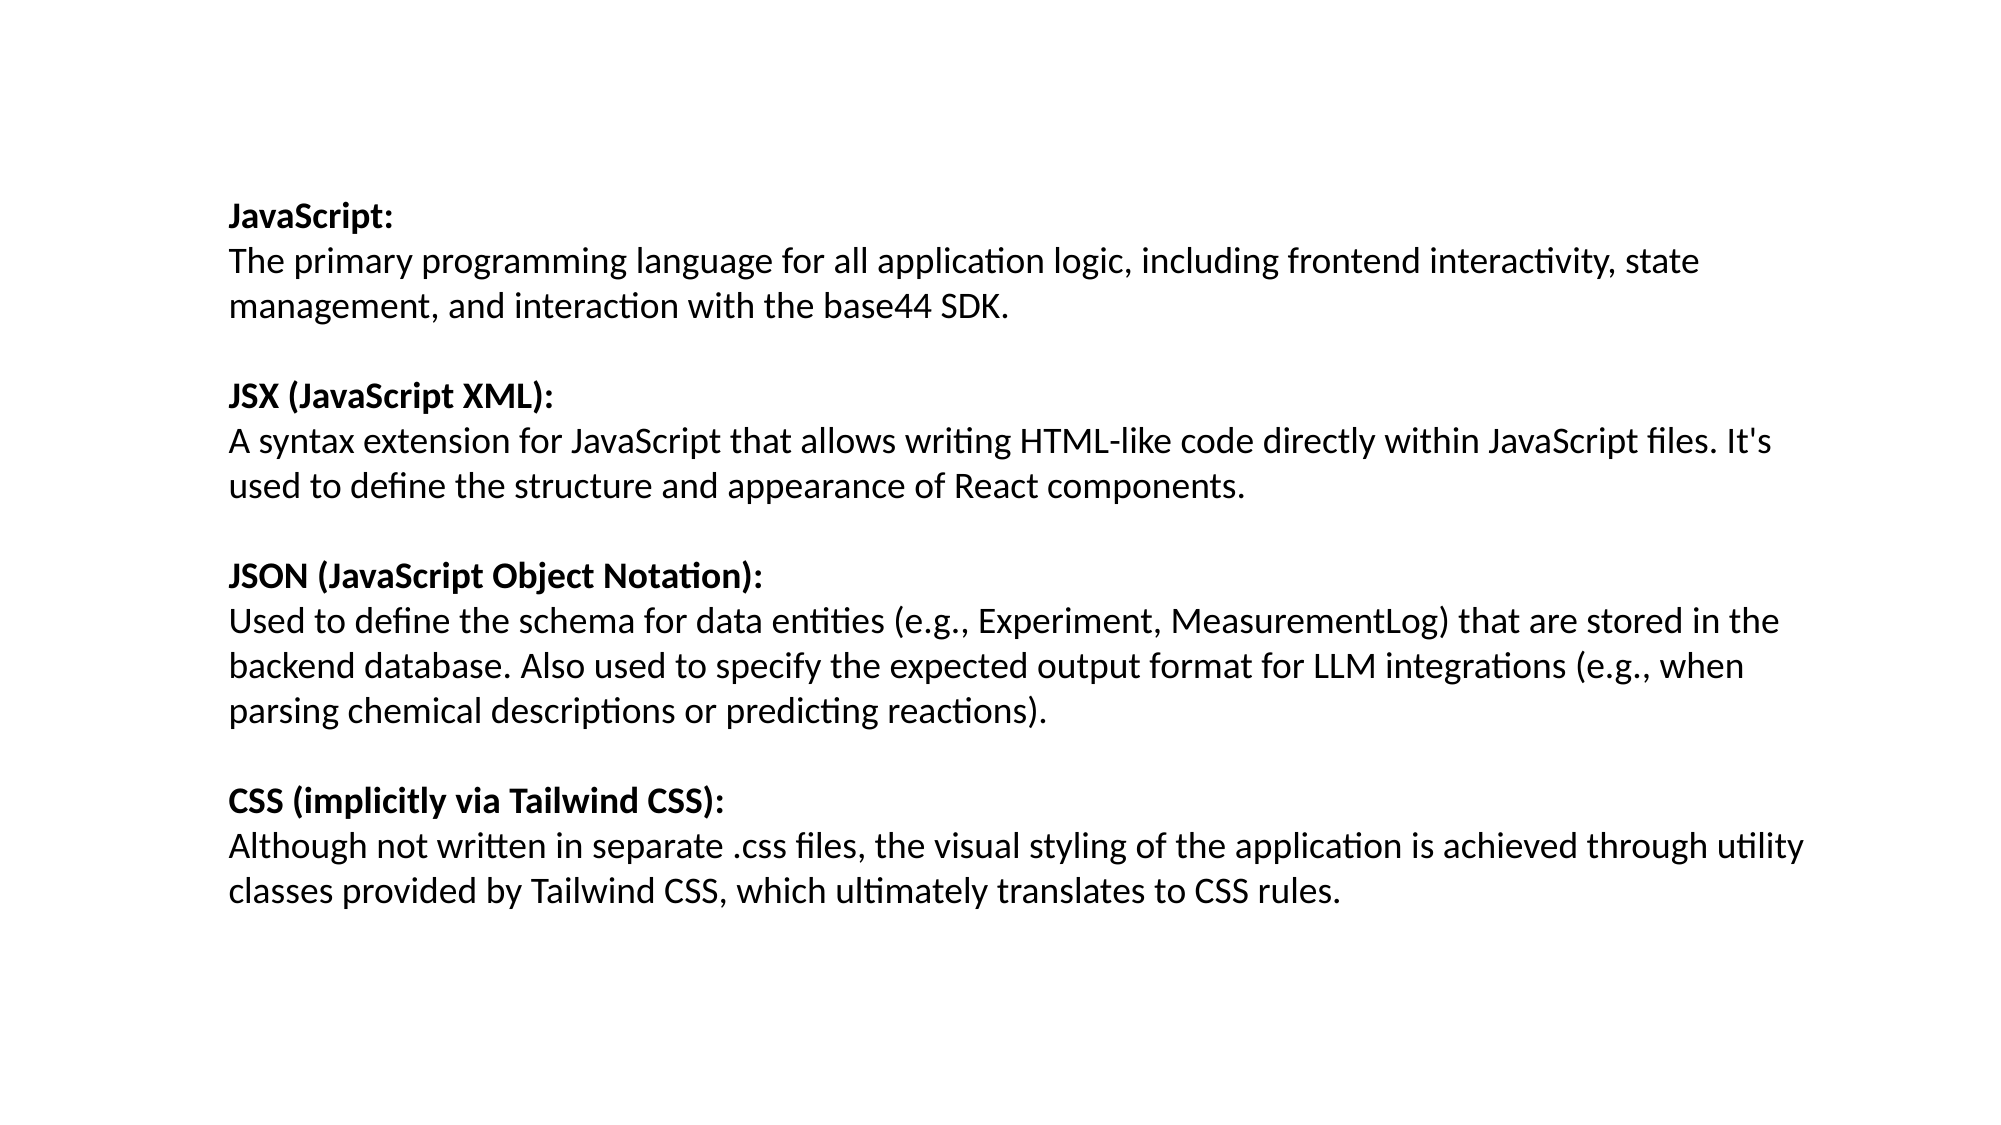

JavaScript:
The primary programming language for all application logic, including frontend interactivity, state management, and interaction with the base44 SDK.

JSX (JavaScript XML):
A syntax extension for JavaScript that allows writing HTML-like code directly within JavaScript files. It's used to define the structure and appearance of React components.

JSON (JavaScript Object Notation):
Used to define the schema for data entities (e.g., Experiment, MeasurementLog) that are stored in the backend database. Also used to specify the expected output format for LLM integrations (e.g., when parsing chemical descriptions or predicting reactions).

CSS (implicitly via Tailwind CSS):
Although not written in separate .css files, the visual styling of the application is achieved through utility classes provided by Tailwind CSS, which ultimately translates to CSS rules.